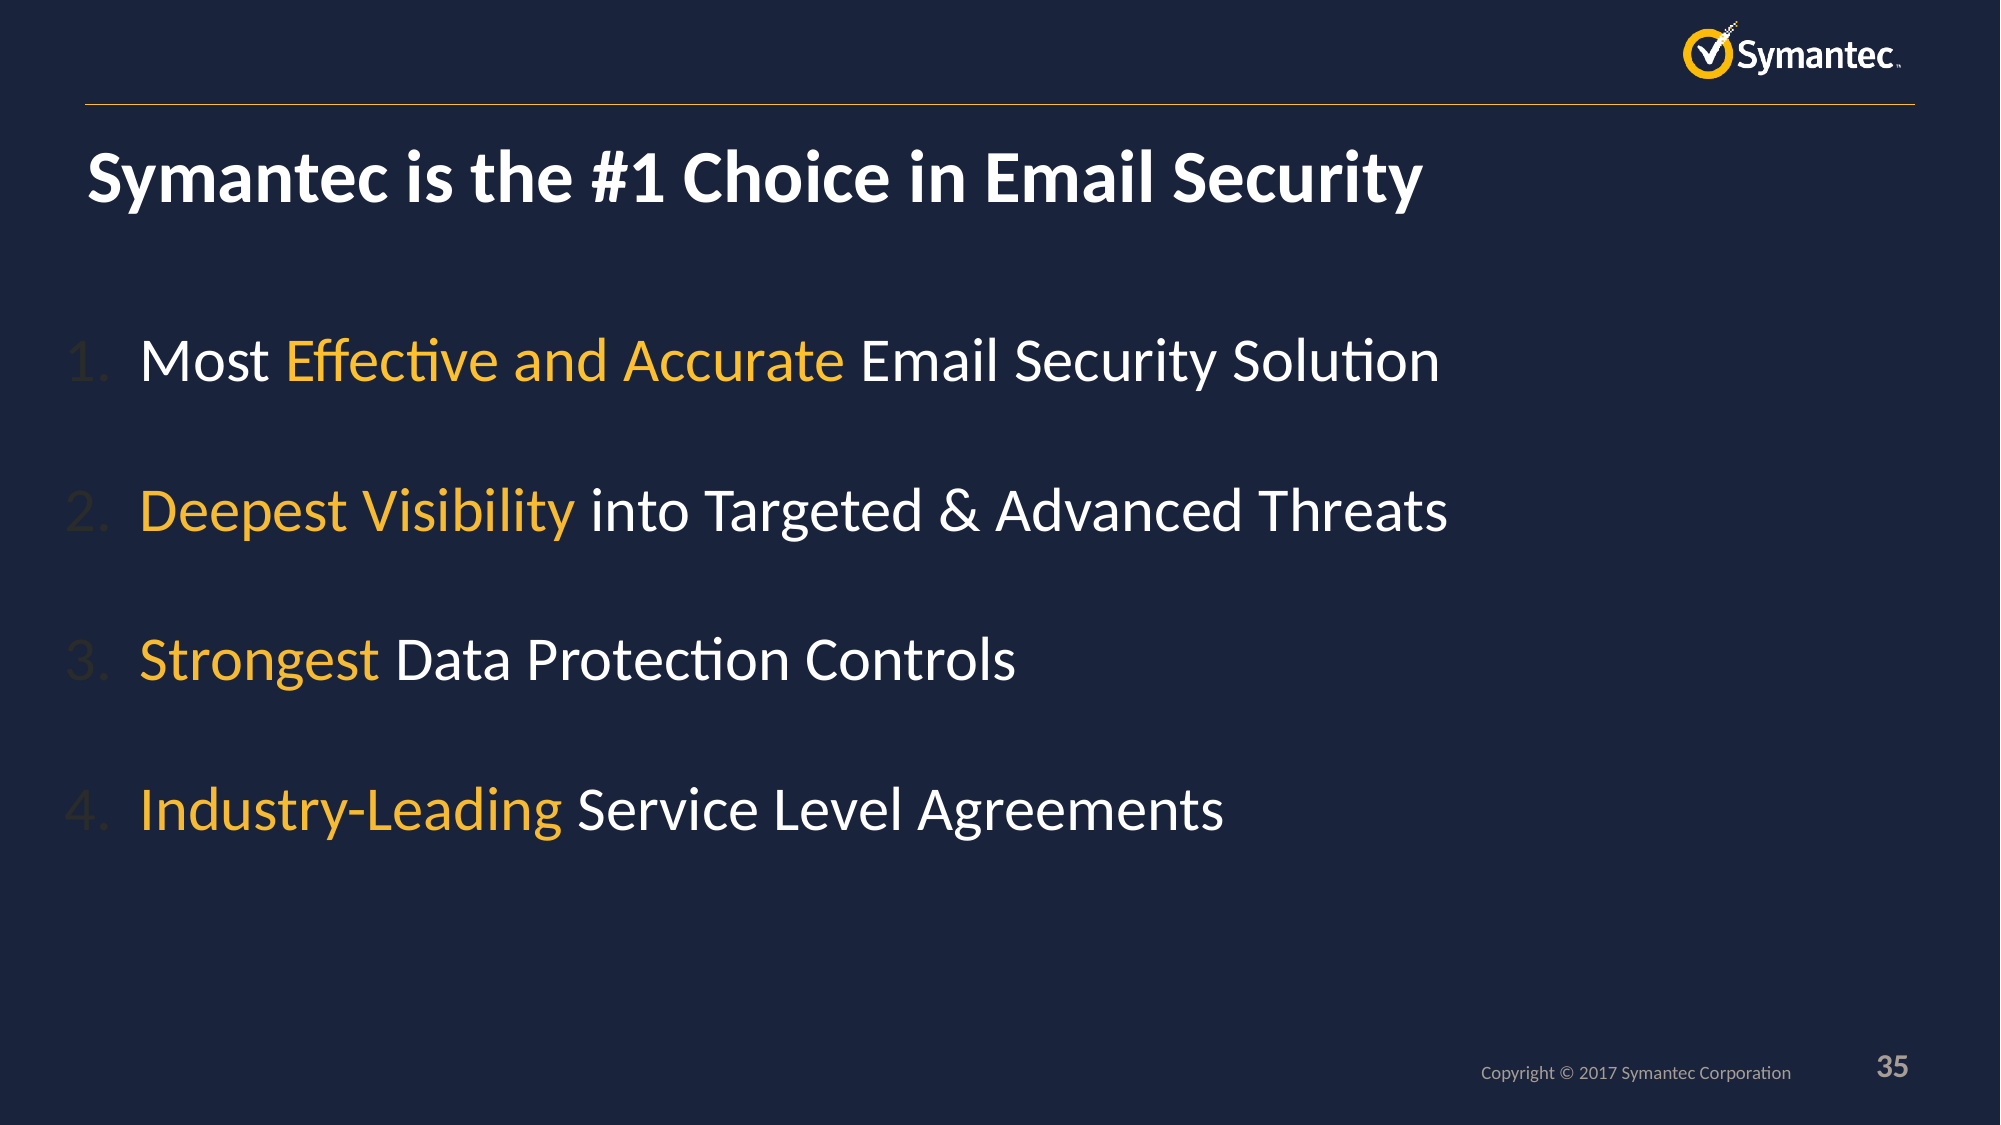

# Symantec is the #1 Choice in Email Security

Most Effective and Accurate Email Security Solution

Deepest Visibility into Targeted & Advanced Threats

Strongest Data Protection Controls

Industry-Leading Service Level Agreements